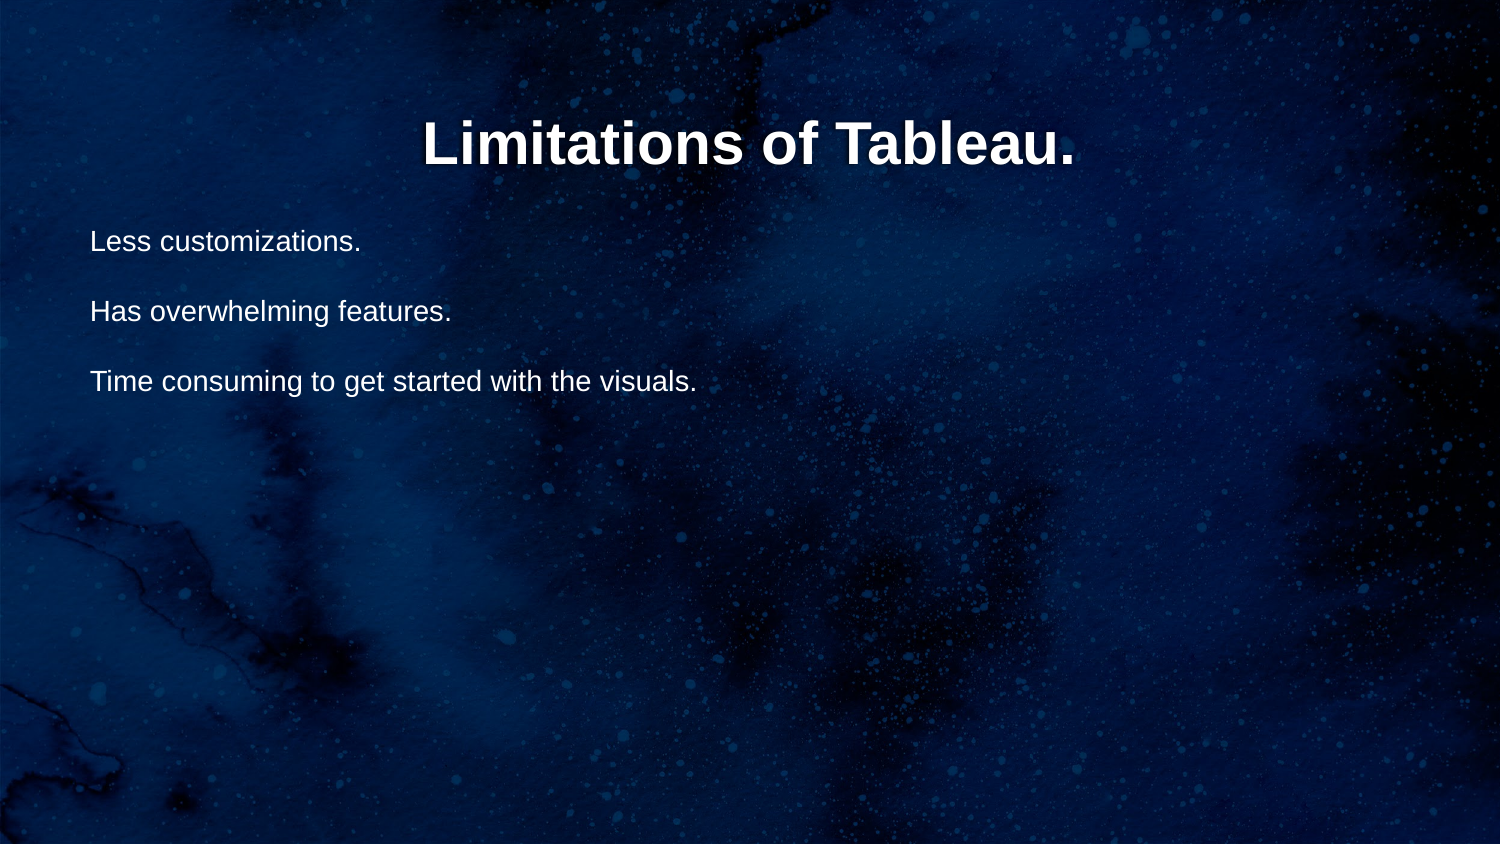

# Limitations of Tableau.
Less customizations.

Has overwhelming features.

Time consuming to get started with the visuals.